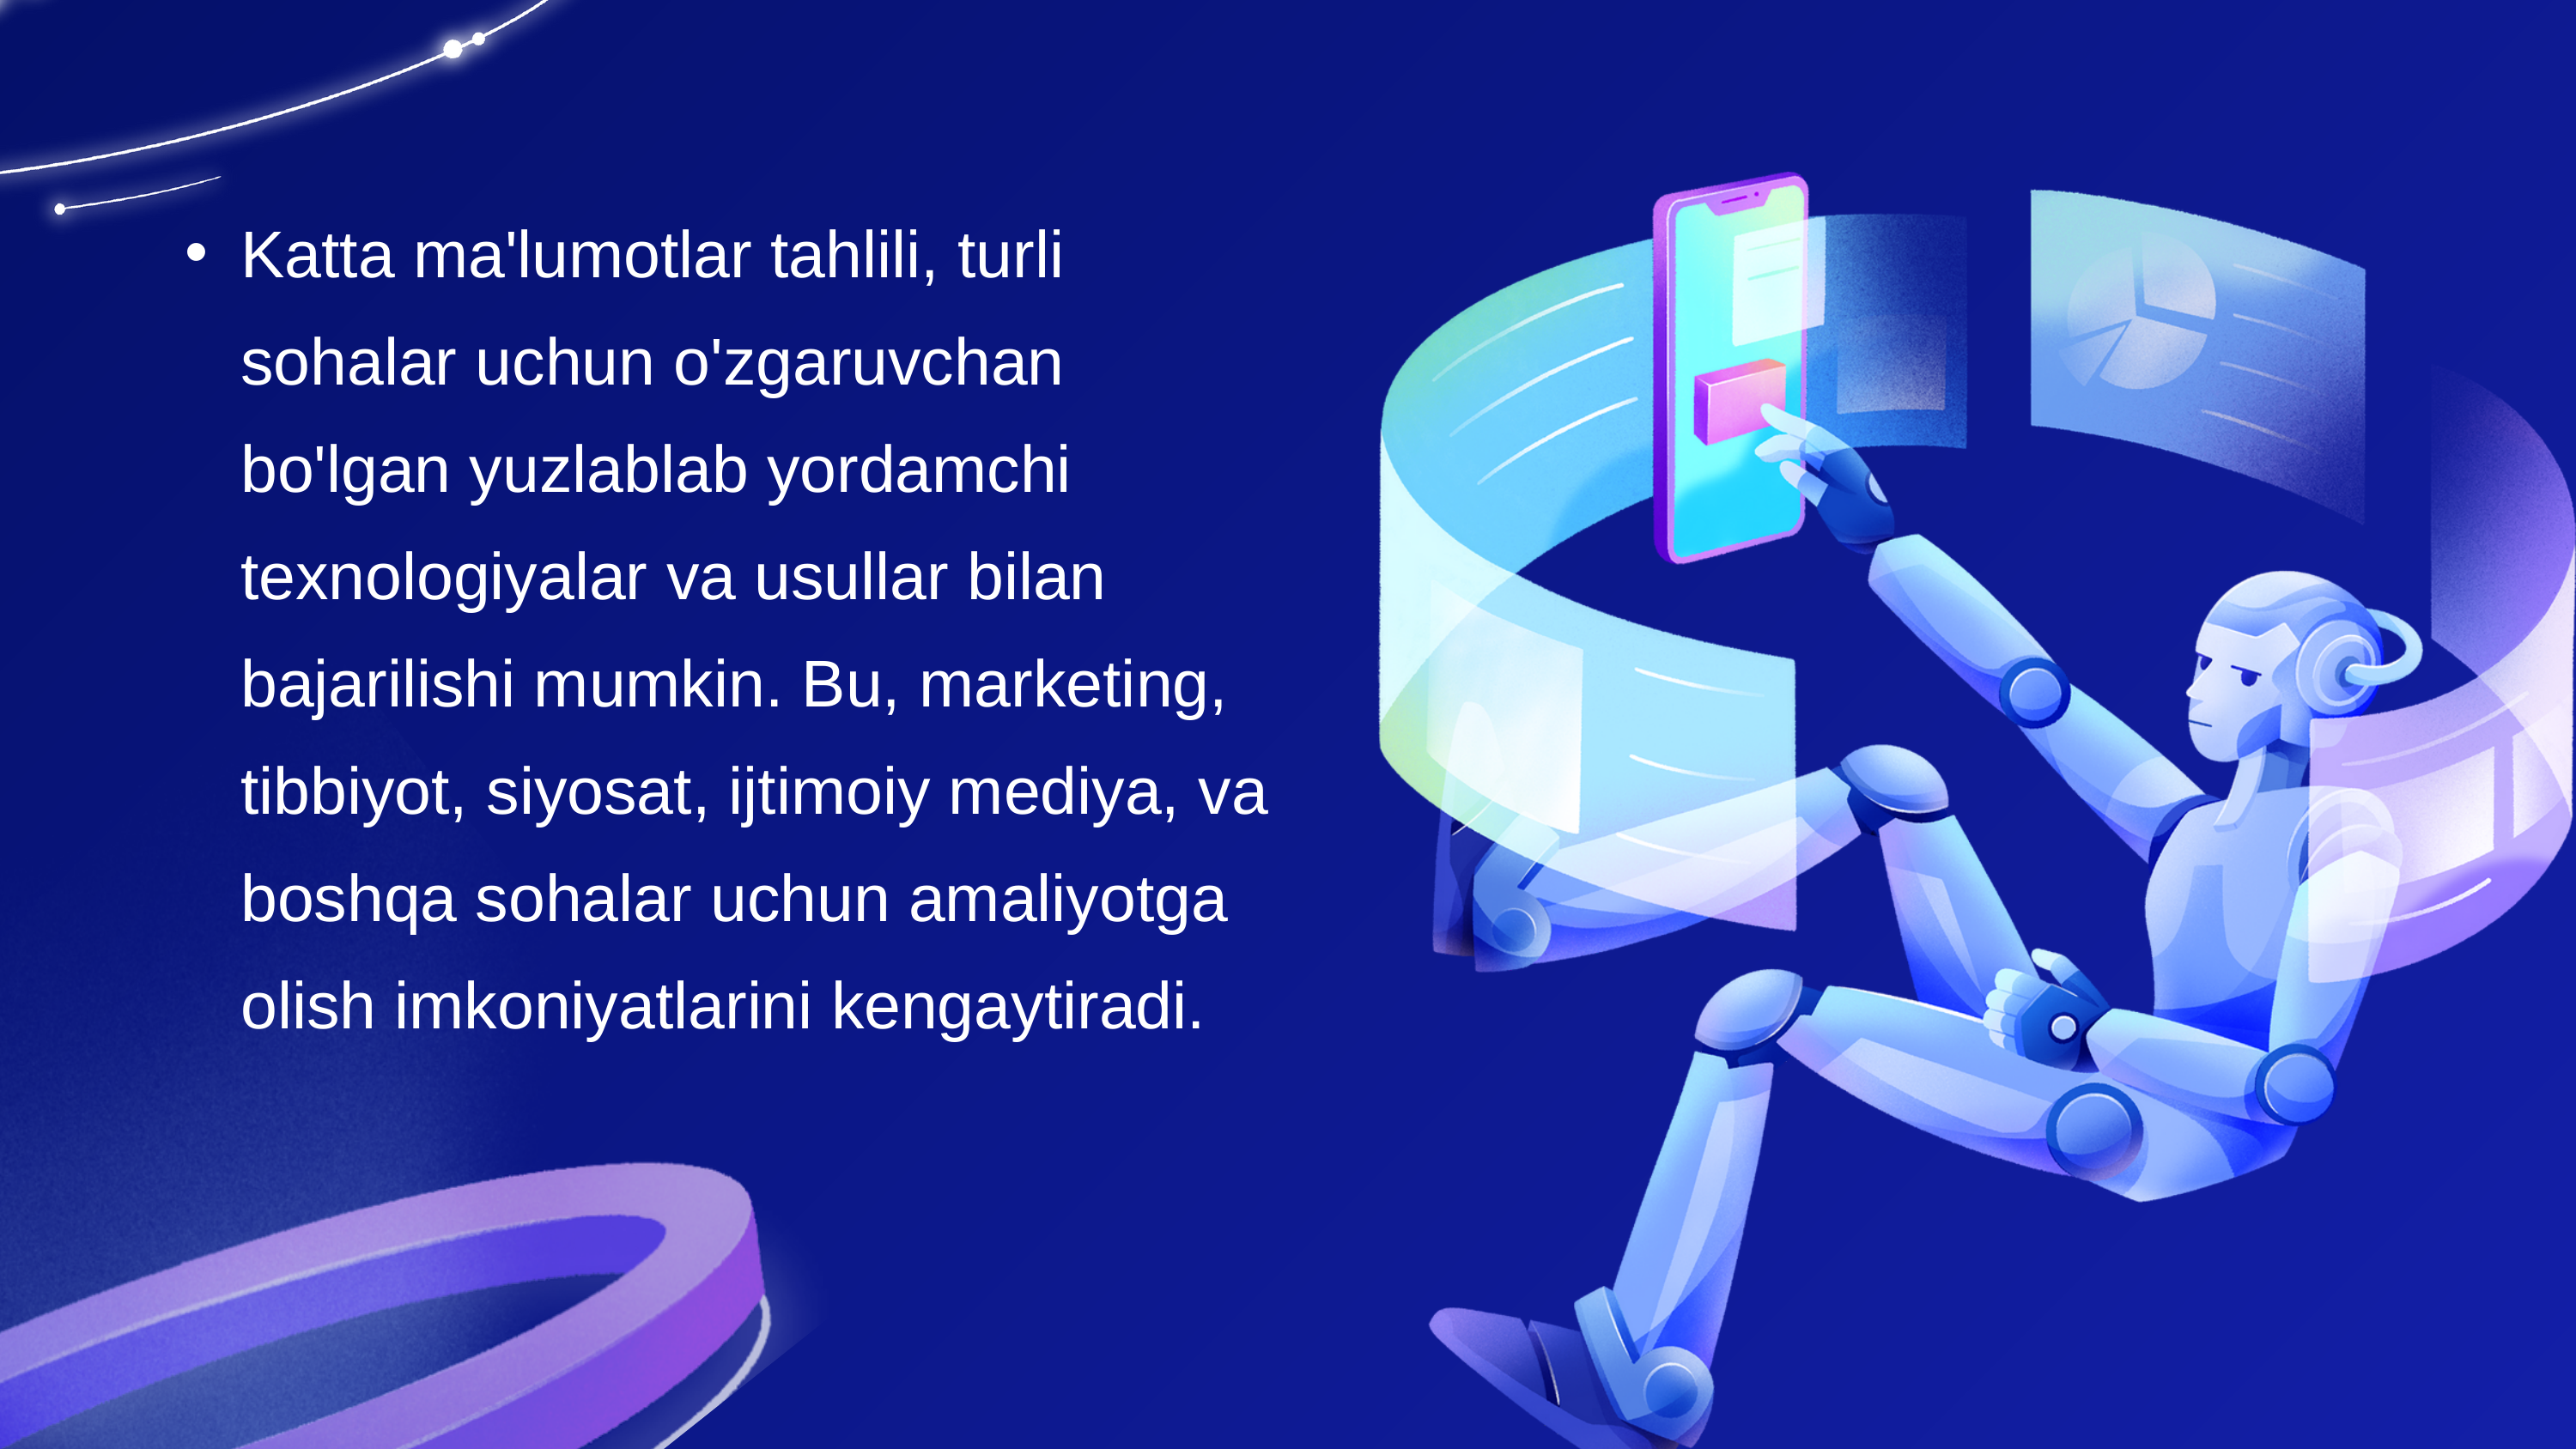

Katta ma'lumotlar tahlili, turli sohalar uchun o'zgaruvchan bo'lgan yuzlablab yordamchi texnologiyalar va usullar bilan bajarilishi mumkin. Bu, marketing, tibbiyot, siyosat, ijtimoiy mediya, va boshqa sohalar uchun amaliyotga olish imkoniyatlarini kengaytiradi.